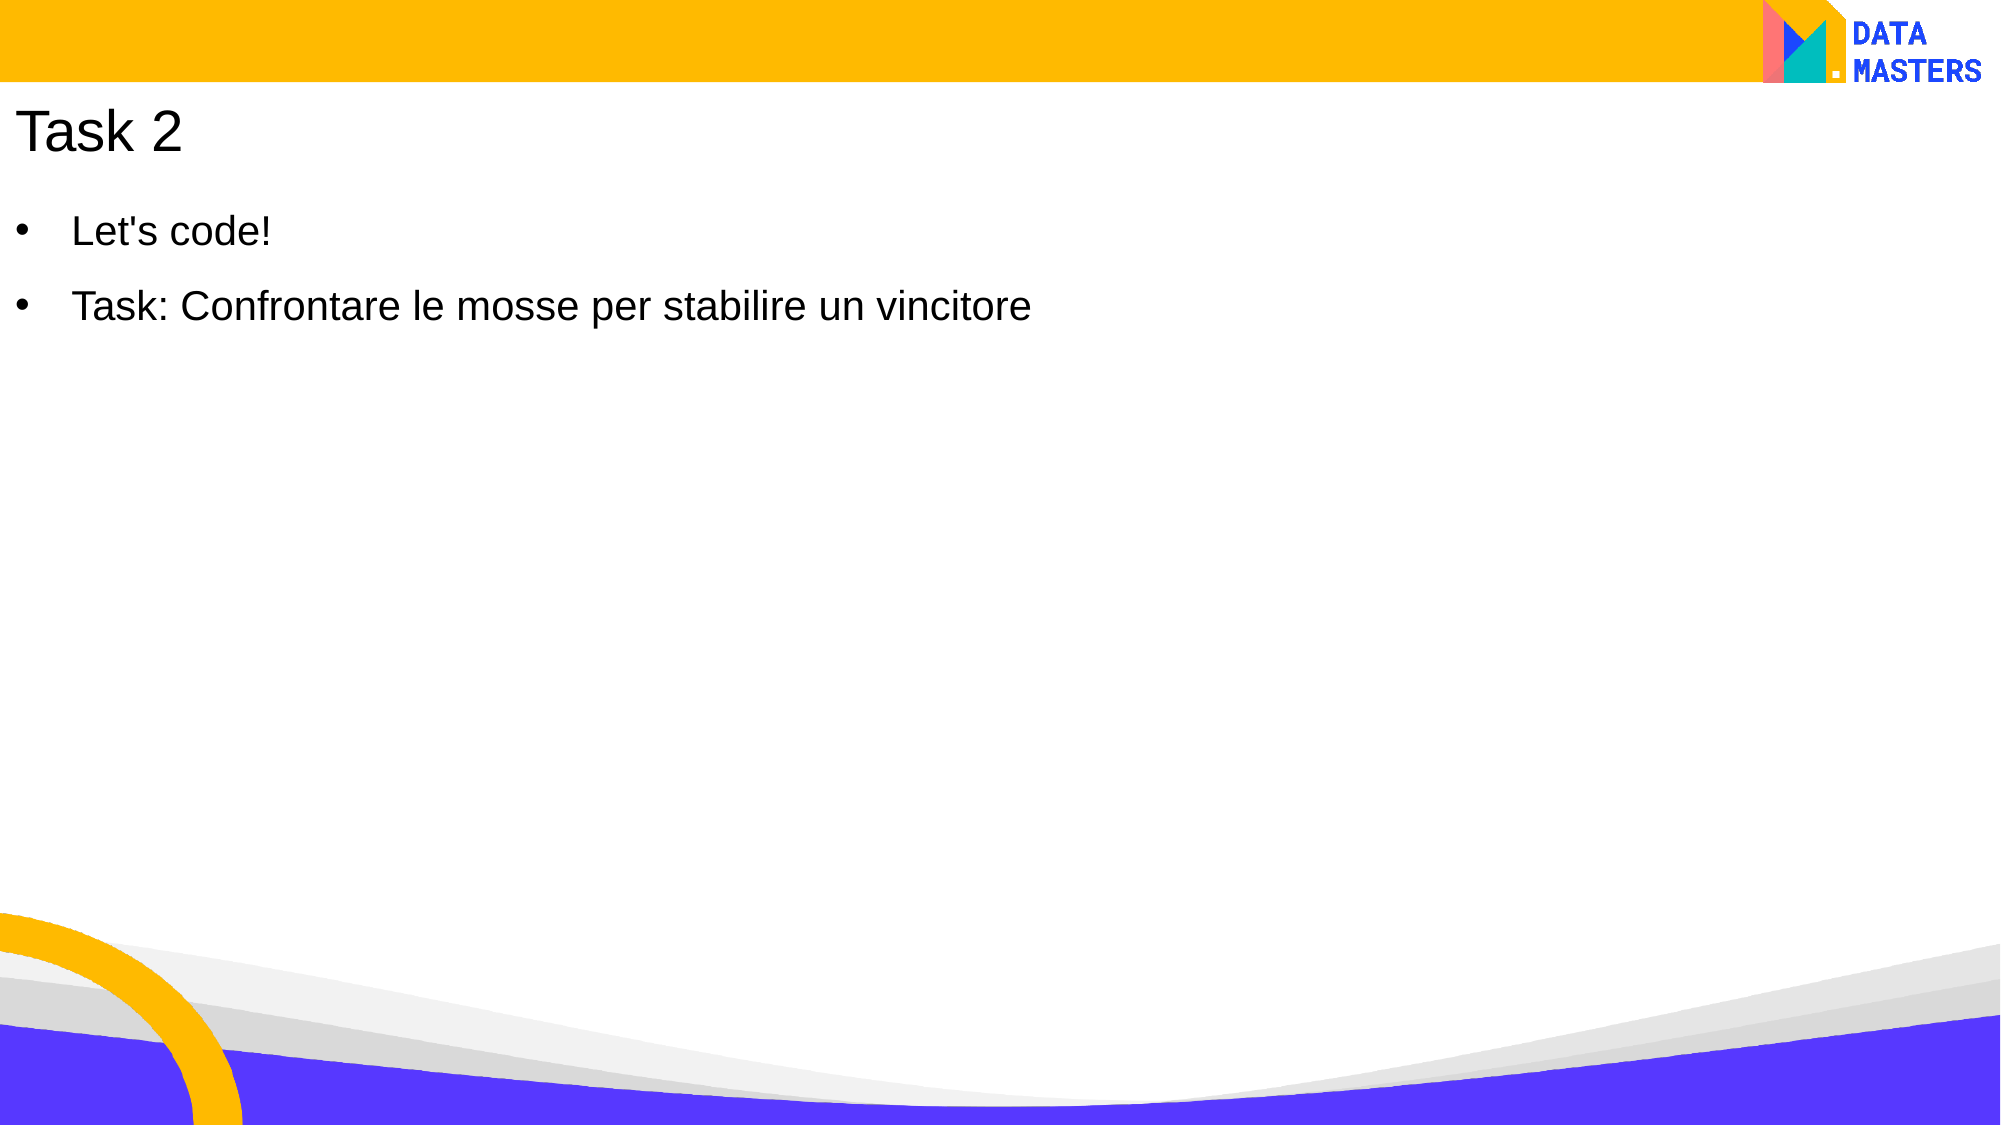

Task 2
Let's code!
Task: Confrontare le mosse per stabilire un vincitore